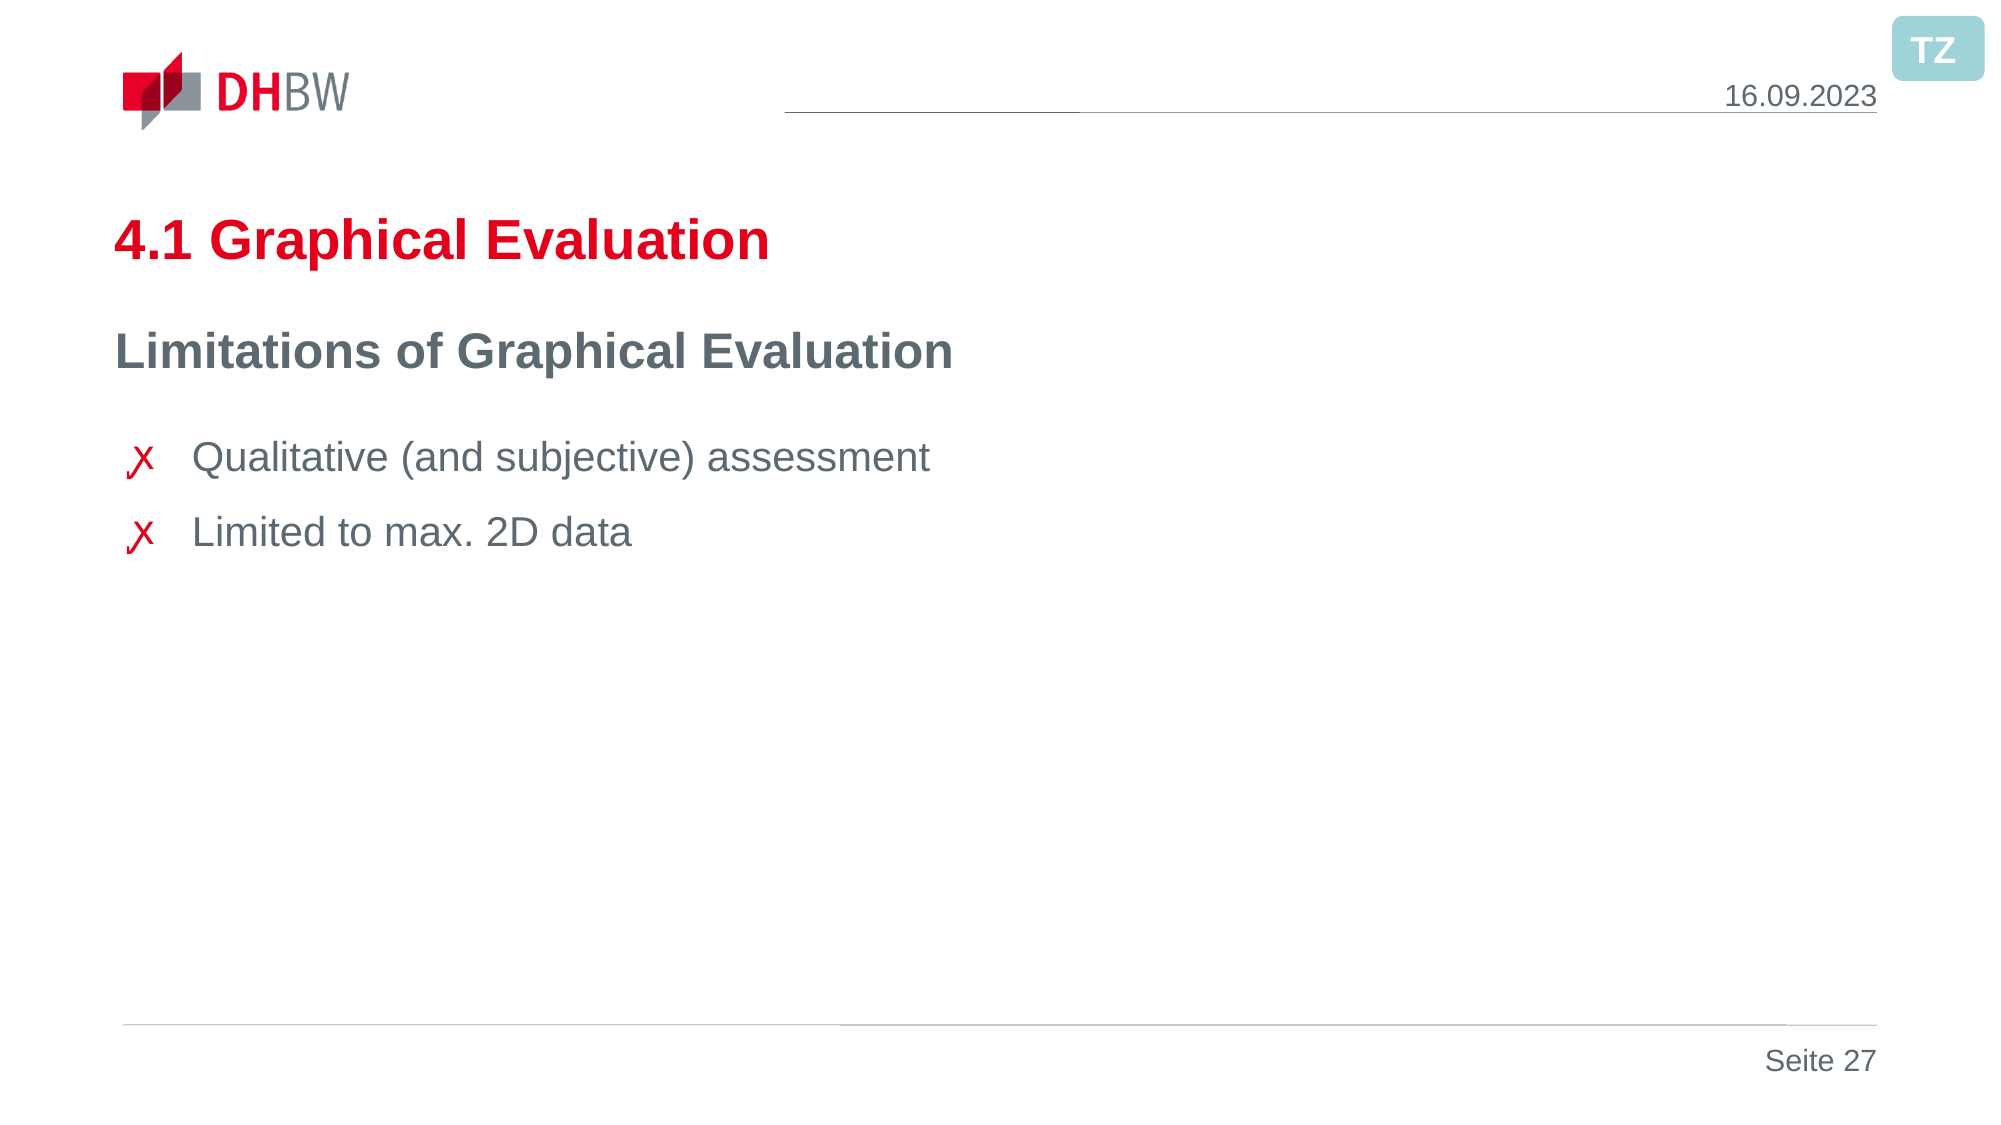

TZ
16.09.2023
# 4.1 Graphical Evaluation
Limitations of Graphical Evaluation
Qualitative (and subjective) assessment
Limited to max. 2D data
27